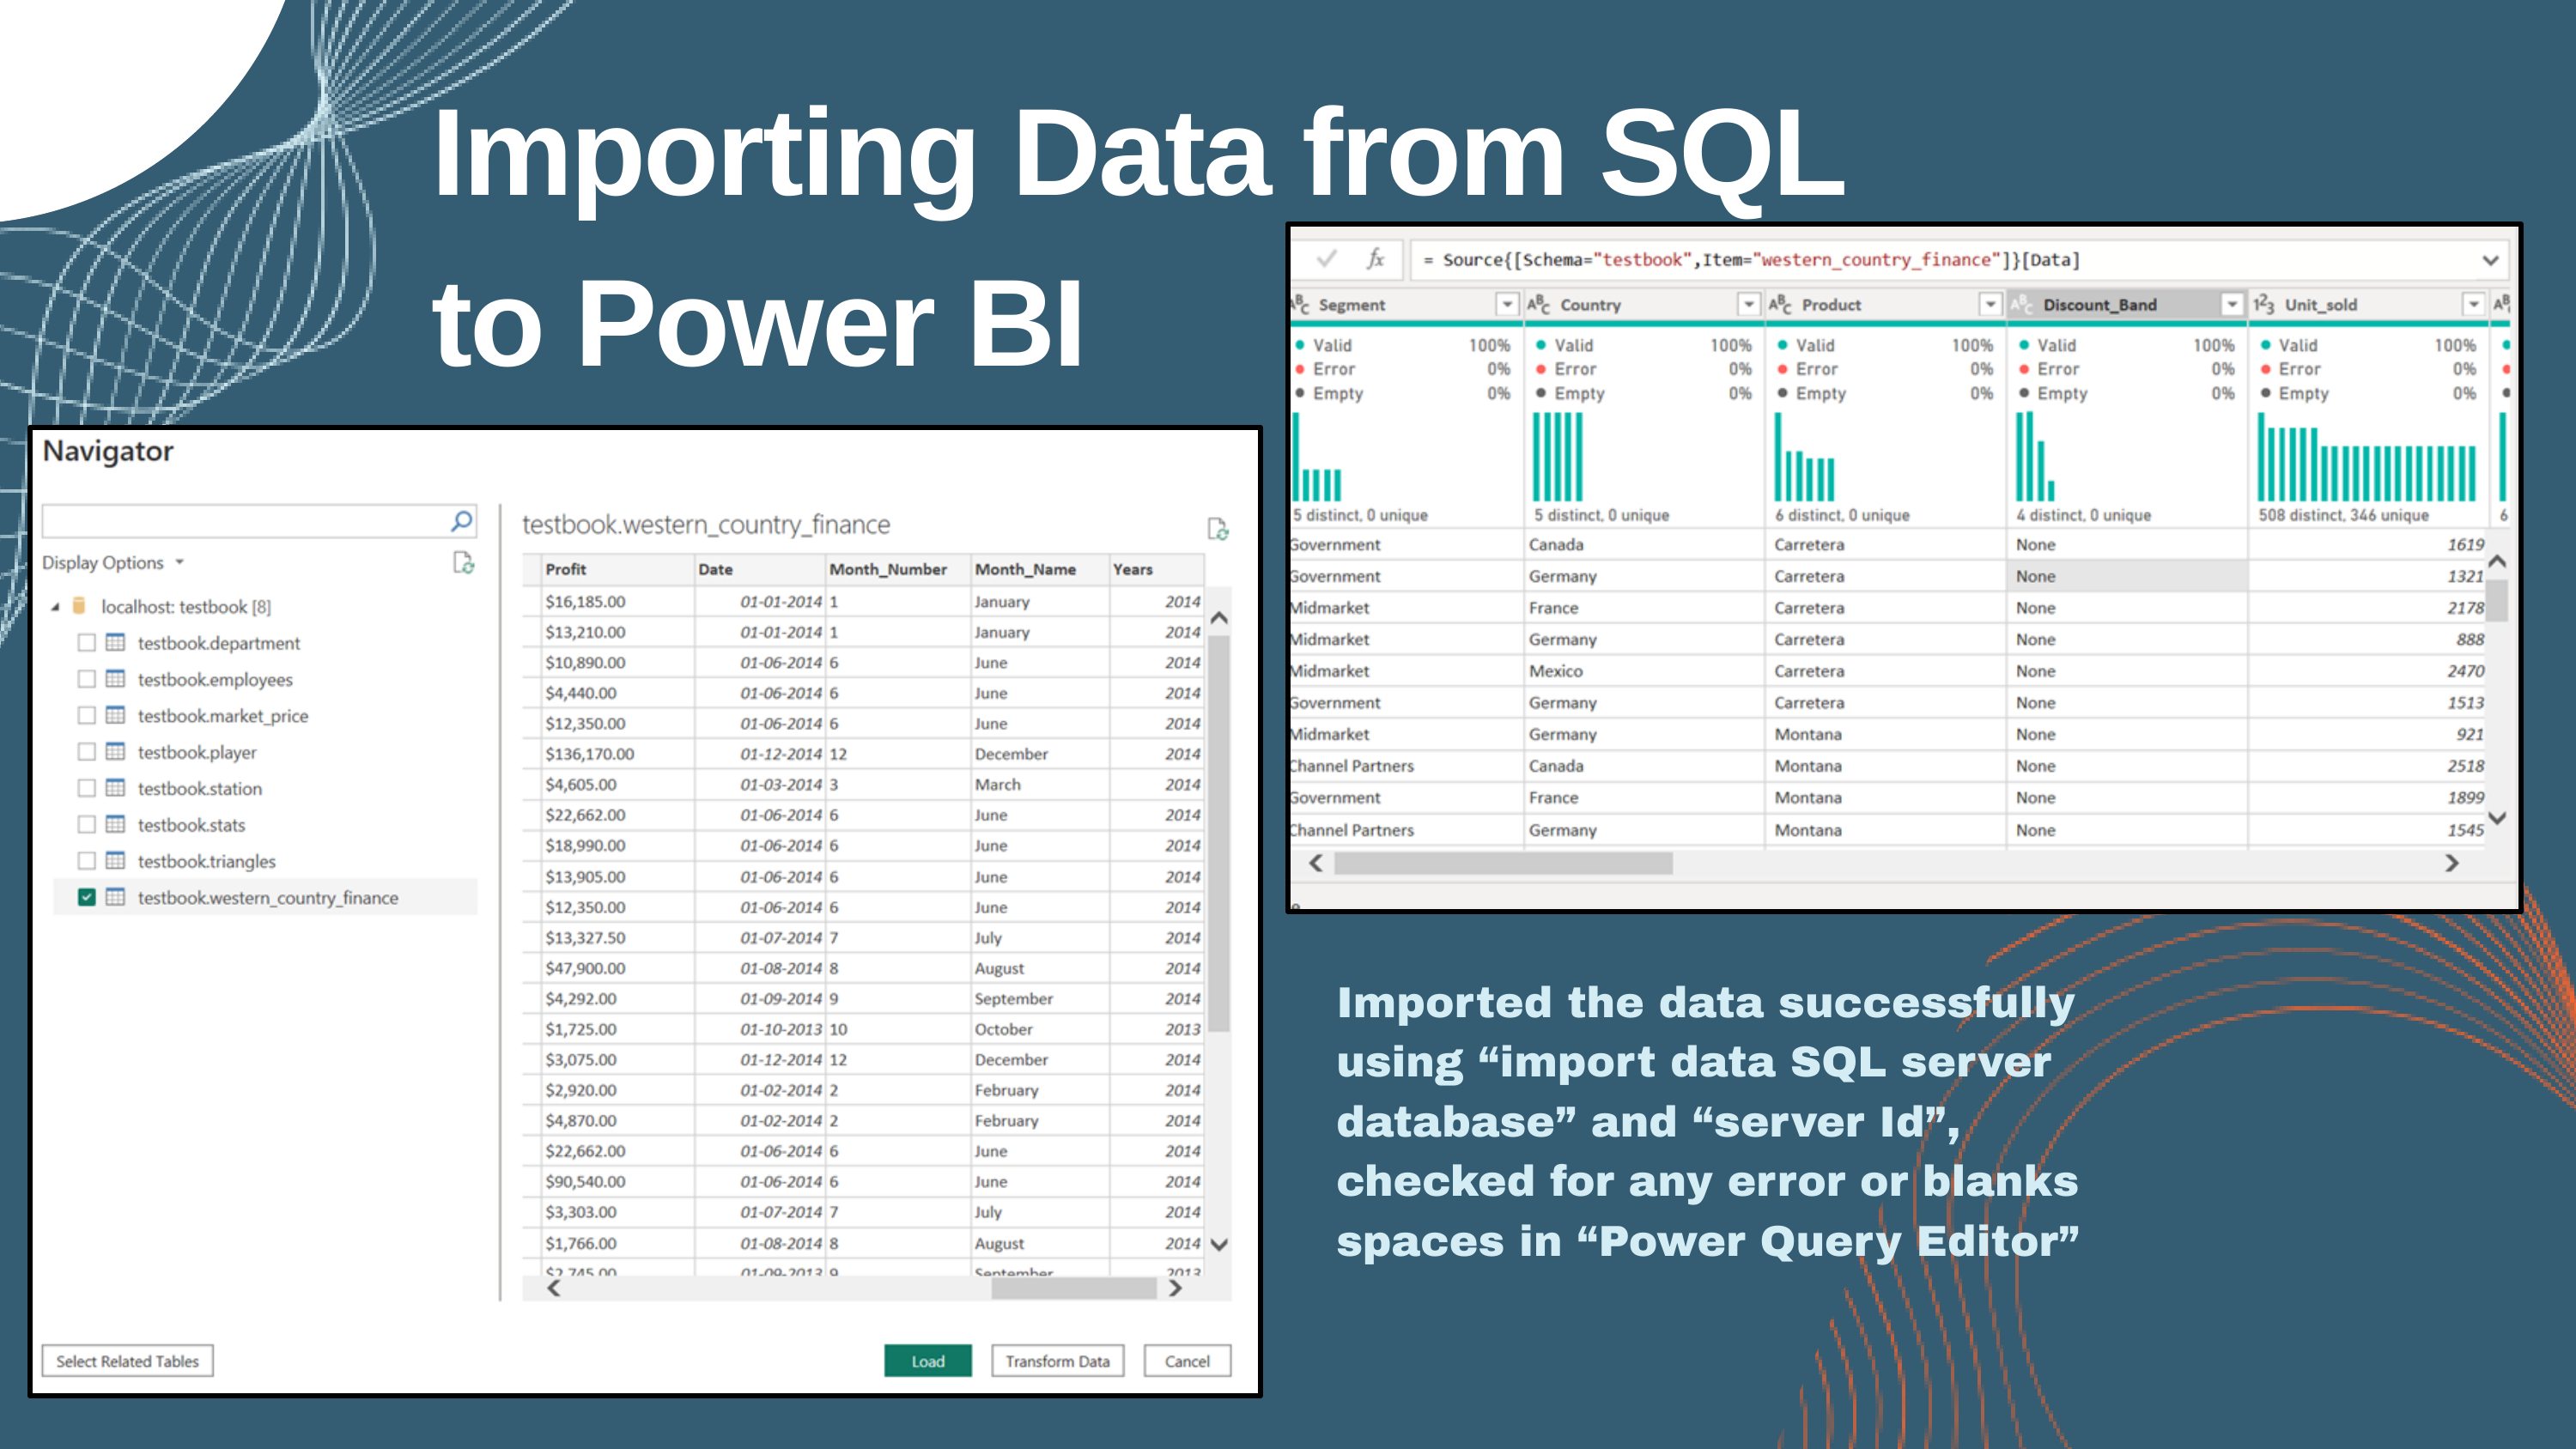

Importing Data from SQL to Power BI

Imported the data successfully using “import data SQL server database” and “server Id”, checked for any error or blanks spaces in “Power Query Editor”